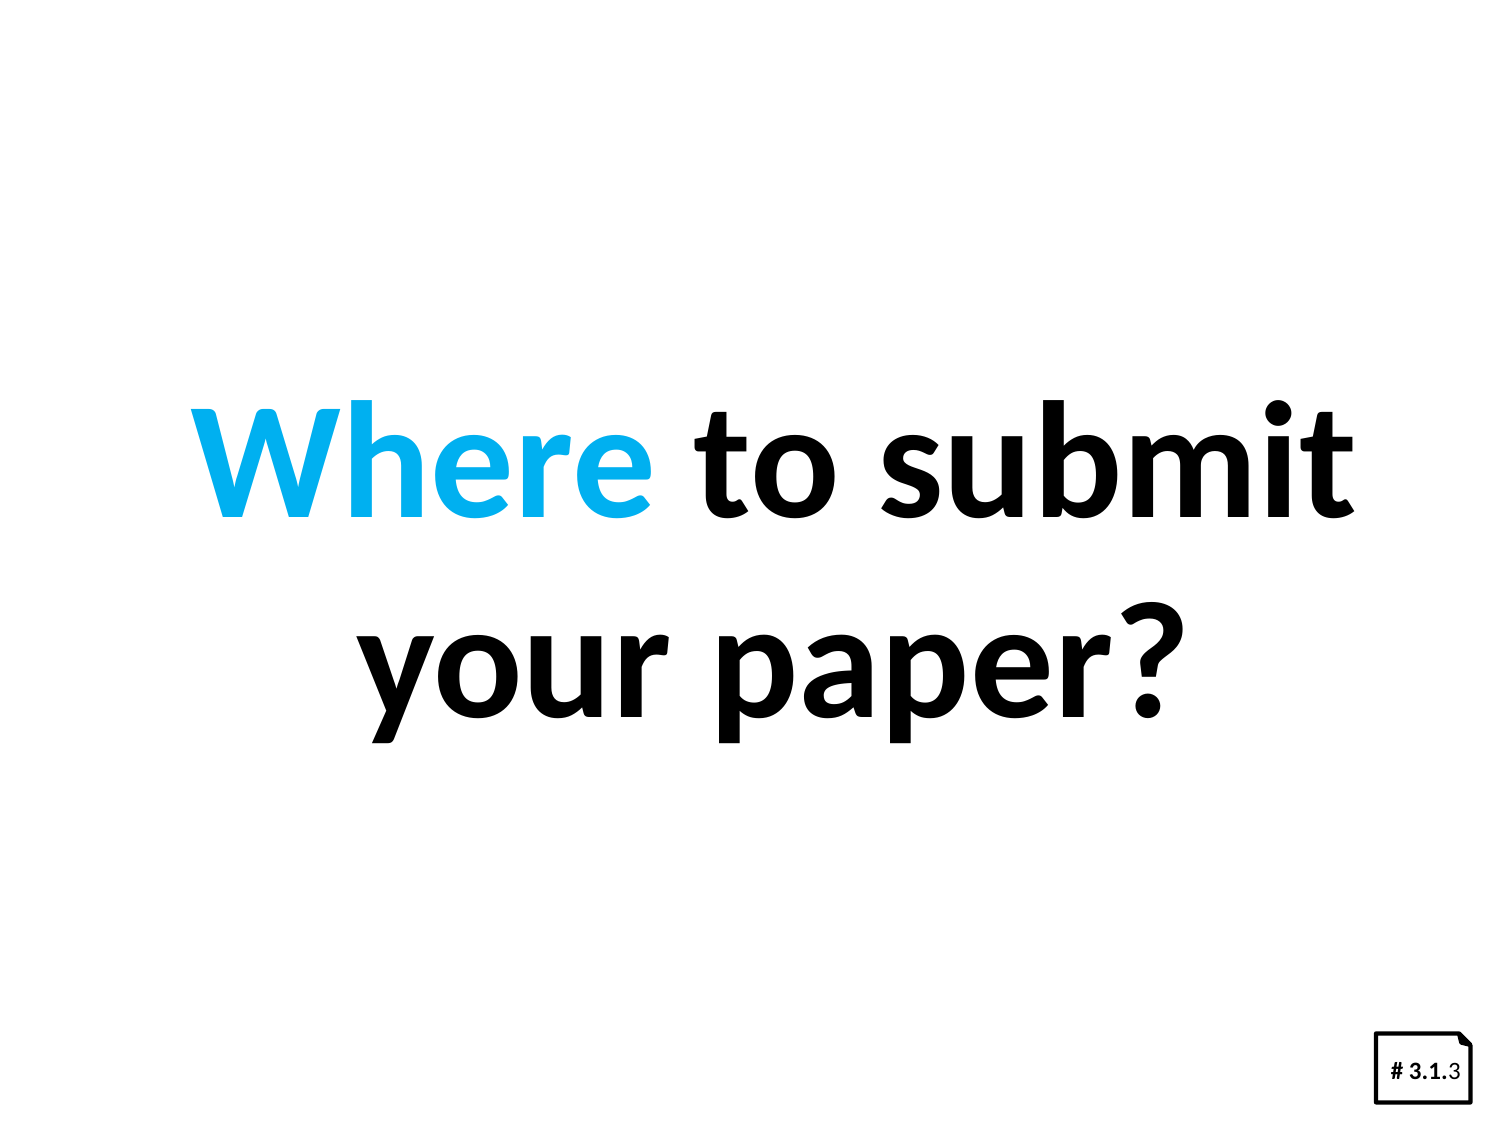

2008-01-26 (Editing a paper) – 15 by Nic Mc Phee CC BY-SA 2.0
# Where to submit your paper?

# 3.1.3